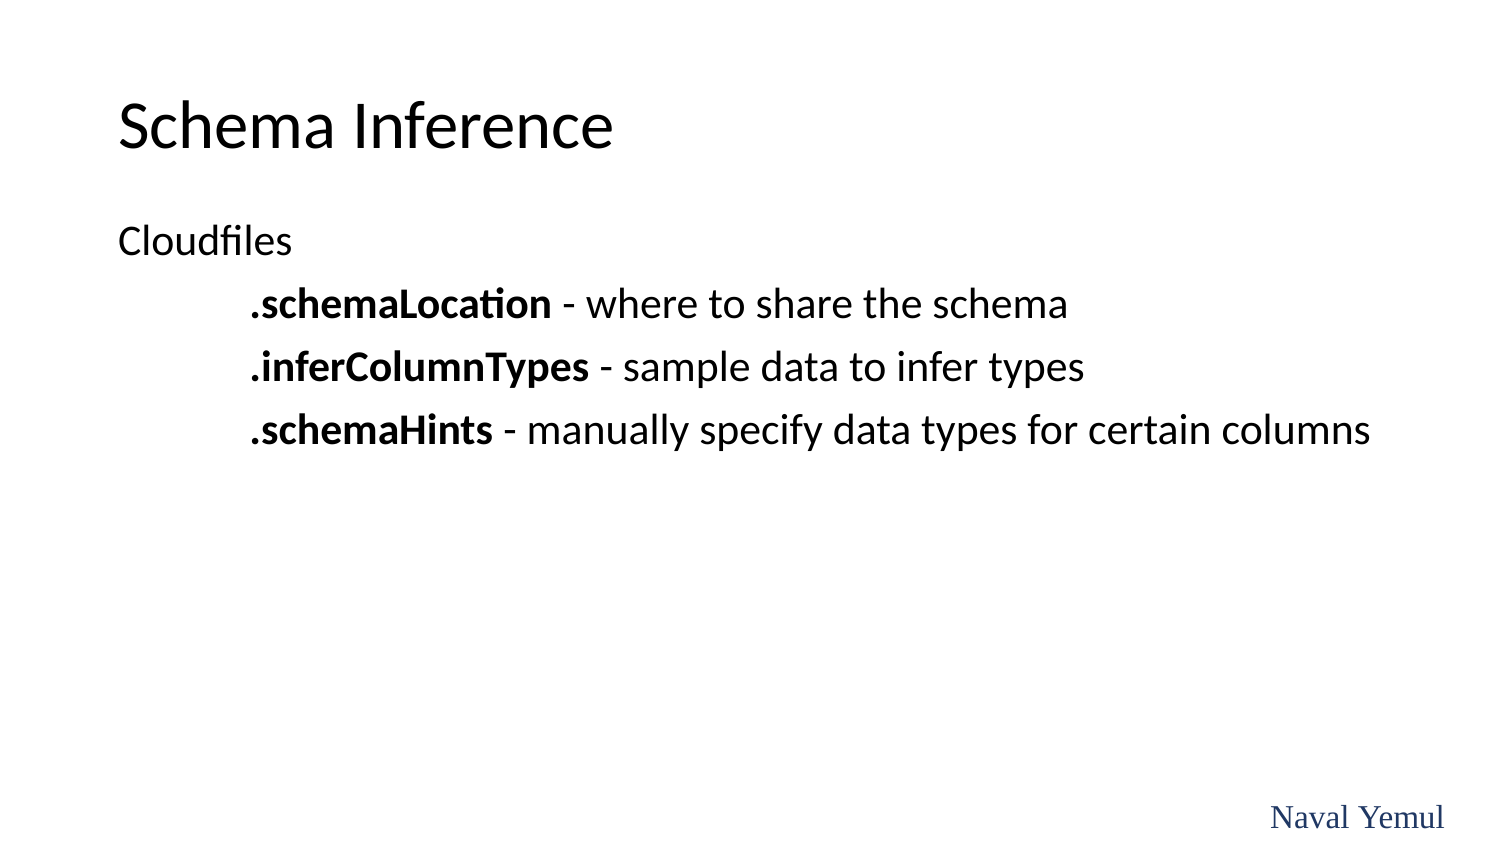

# Schema Inference
Cloudfiles
   .schemaLocation - where to share the schema
   .inferColumnTypes - sample data to infer types
   .schemaHints - manually specify data types for certain columns
Naval Yemul